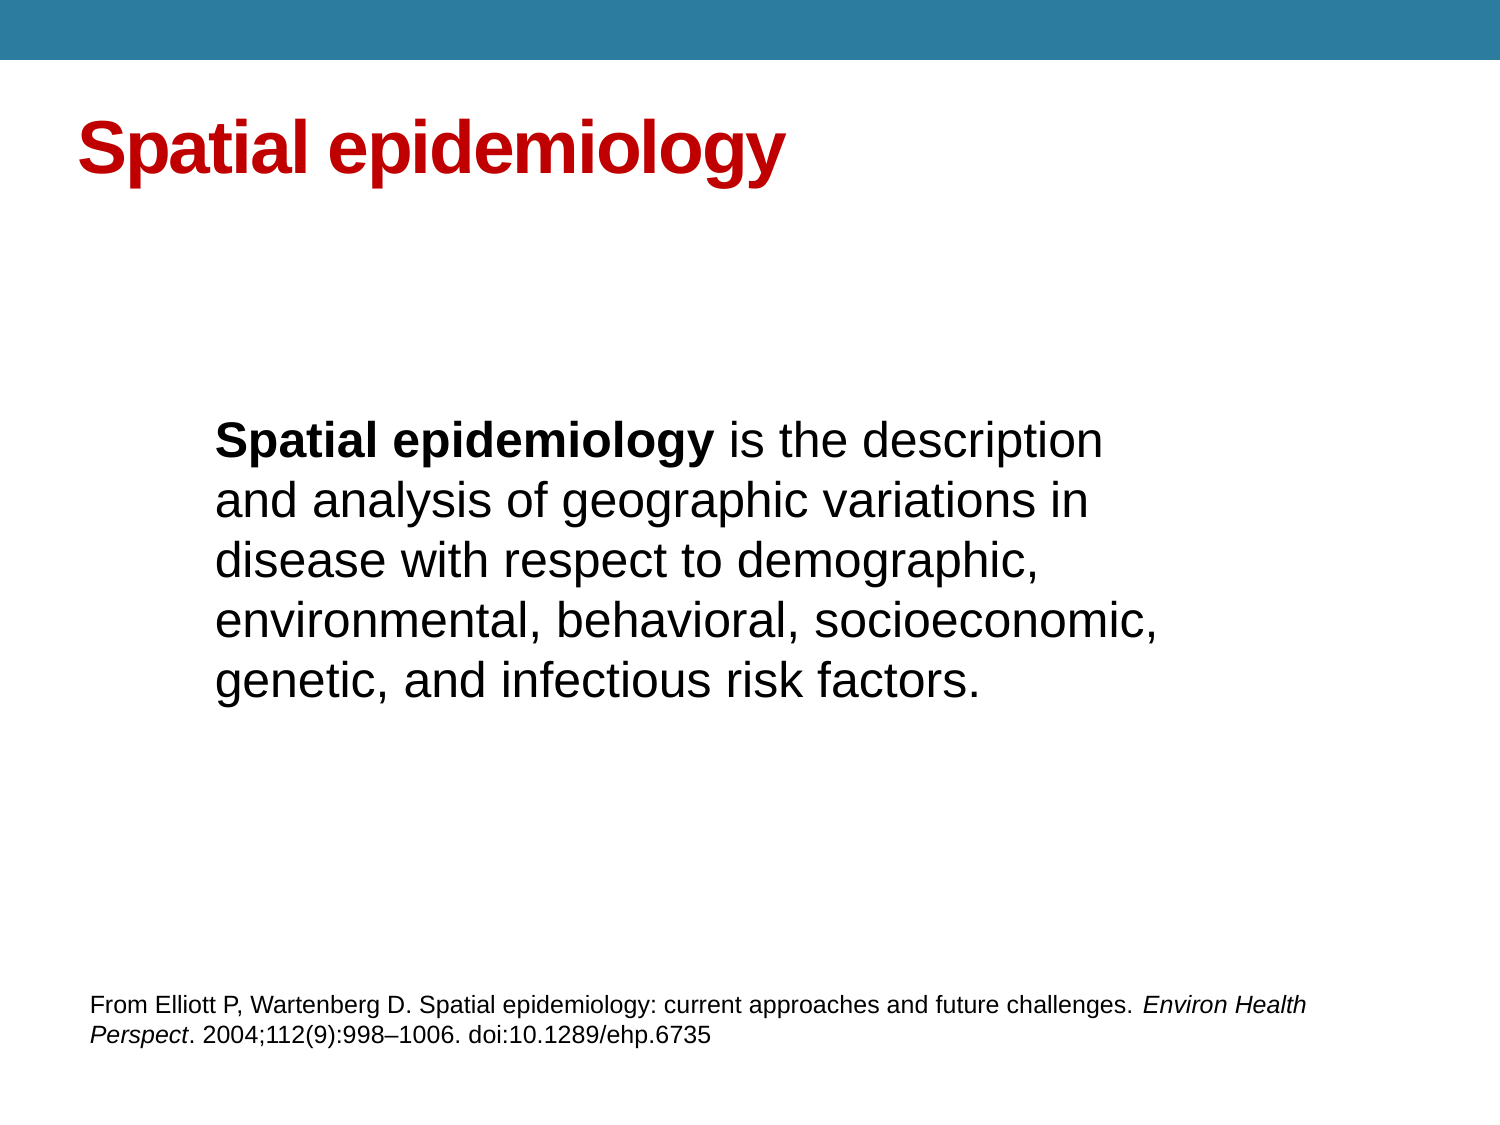

# Spatial epidemiology
Spatial epidemiology is the description and analysis of geographic variations in disease with respect to demographic, environmental, behavioral, socioeconomic, genetic, and infectious risk factors.
From Elliott P, Wartenberg D. Spatial epidemiology: current approaches and future challenges. Environ Health Perspect. 2004;112(9):998–1006. doi:10.1289/ehp.6735